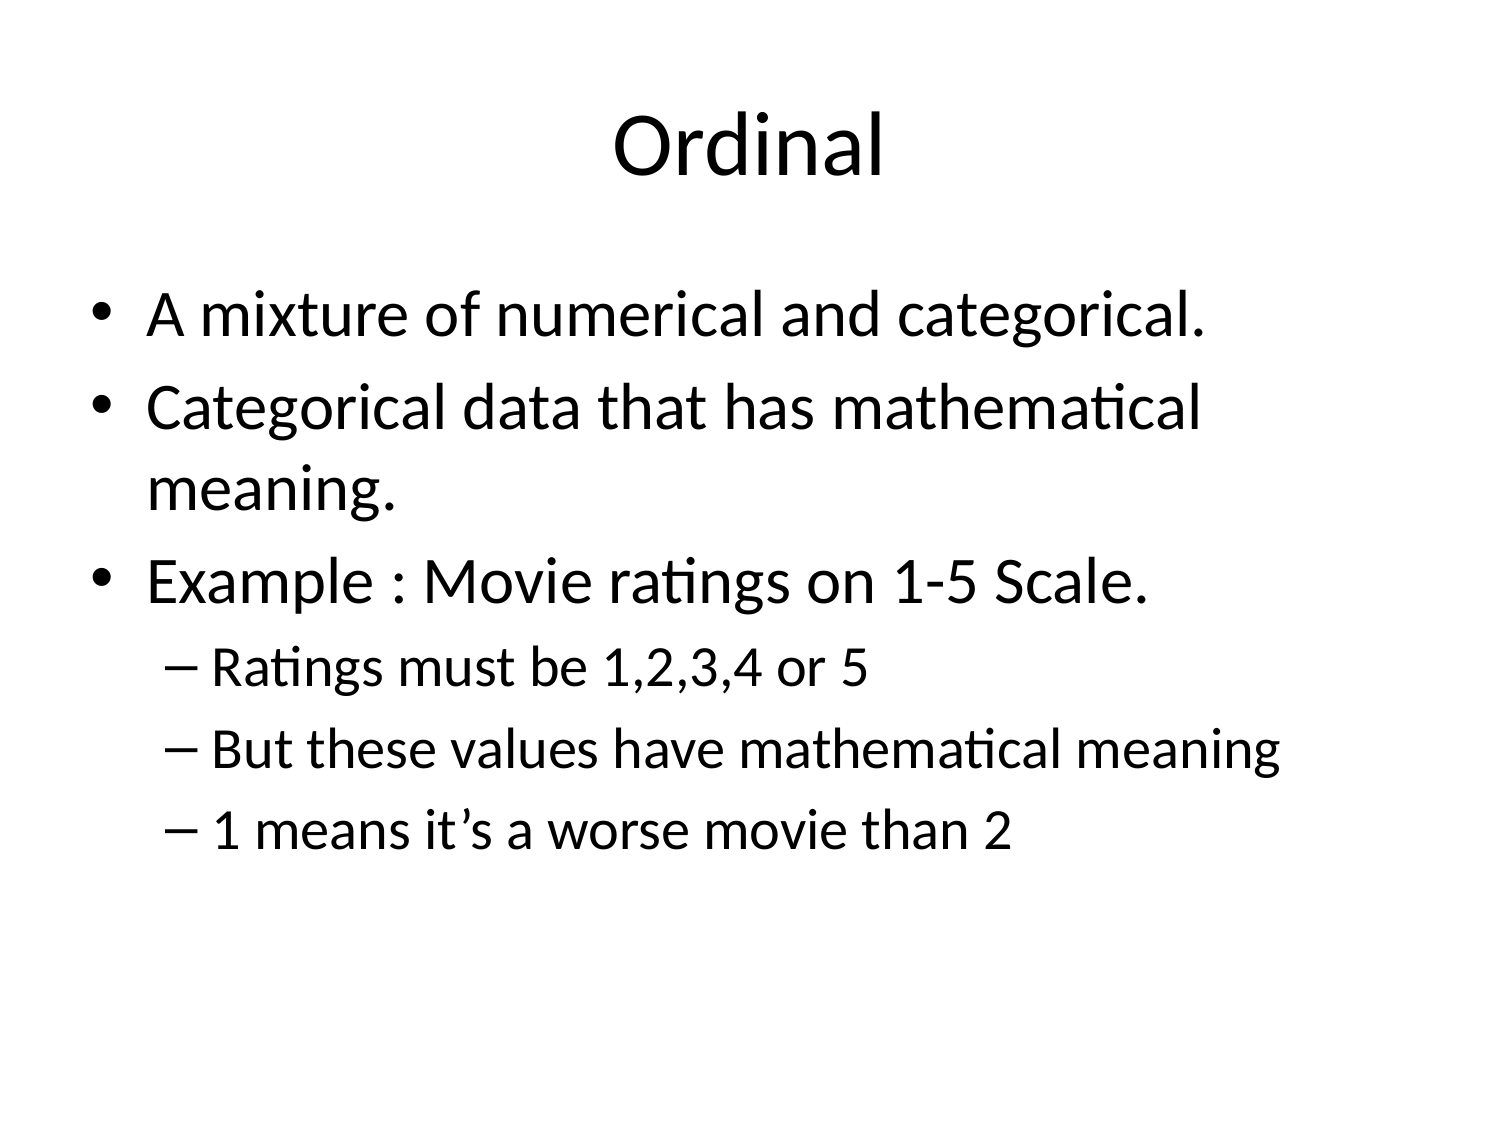

# Ordinal
A mixture of numerical and categorical.
Categorical data that has mathematical meaning.
Example : Movie ratings on 1-5 Scale.
Ratings must be 1,2,3,4 or 5
But these values have mathematical meaning
1 means it’s a worse movie than 2